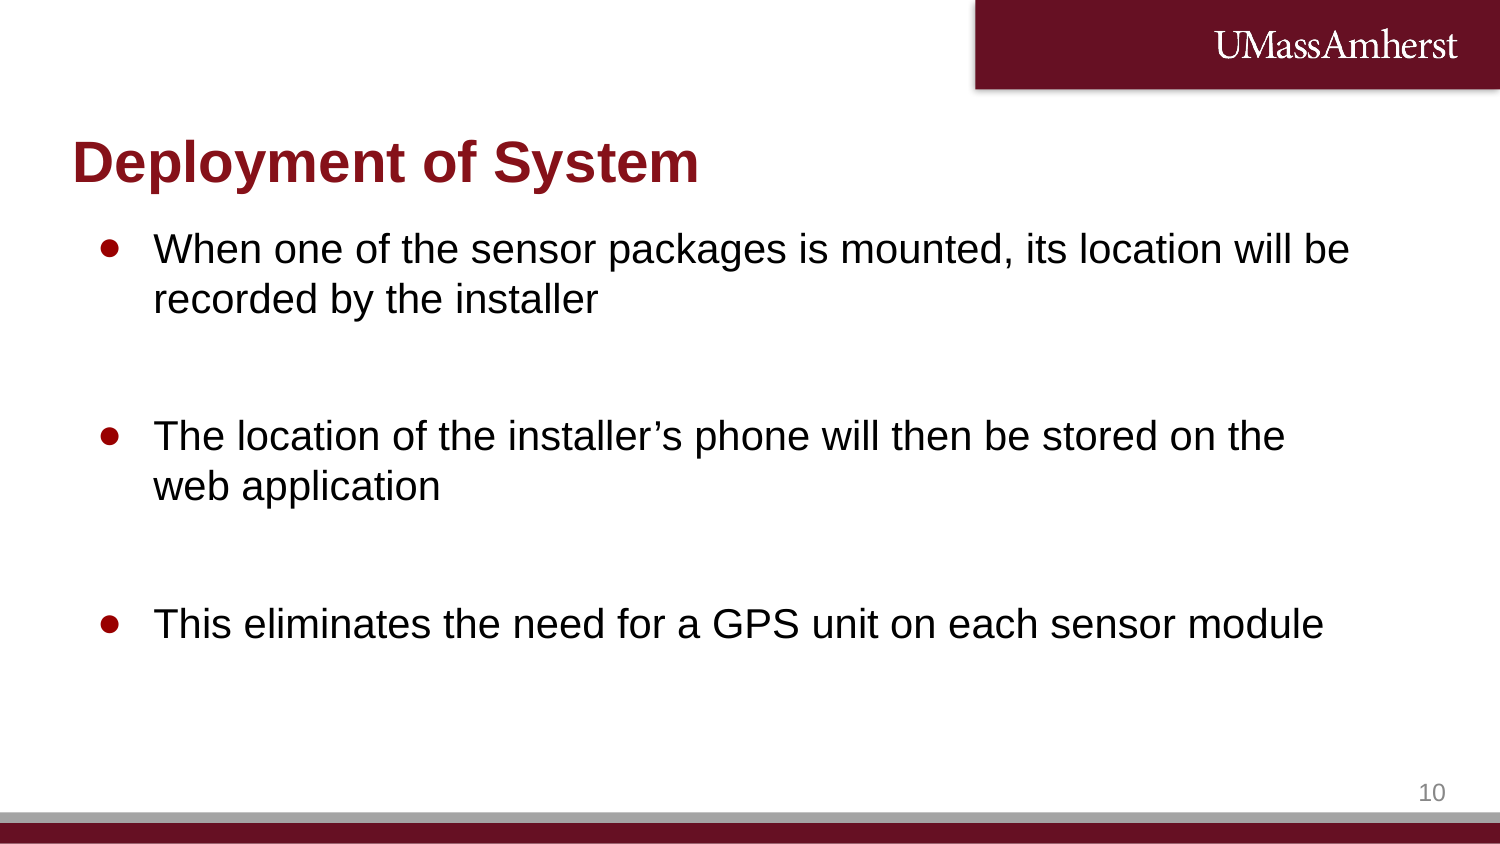

# Deployment of System
When one of the sensor packages is mounted, its location will be recorded by the installer

The location of the installer’s phone will then be stored on the web application

This eliminates the need for a GPS unit on each sensor module
10